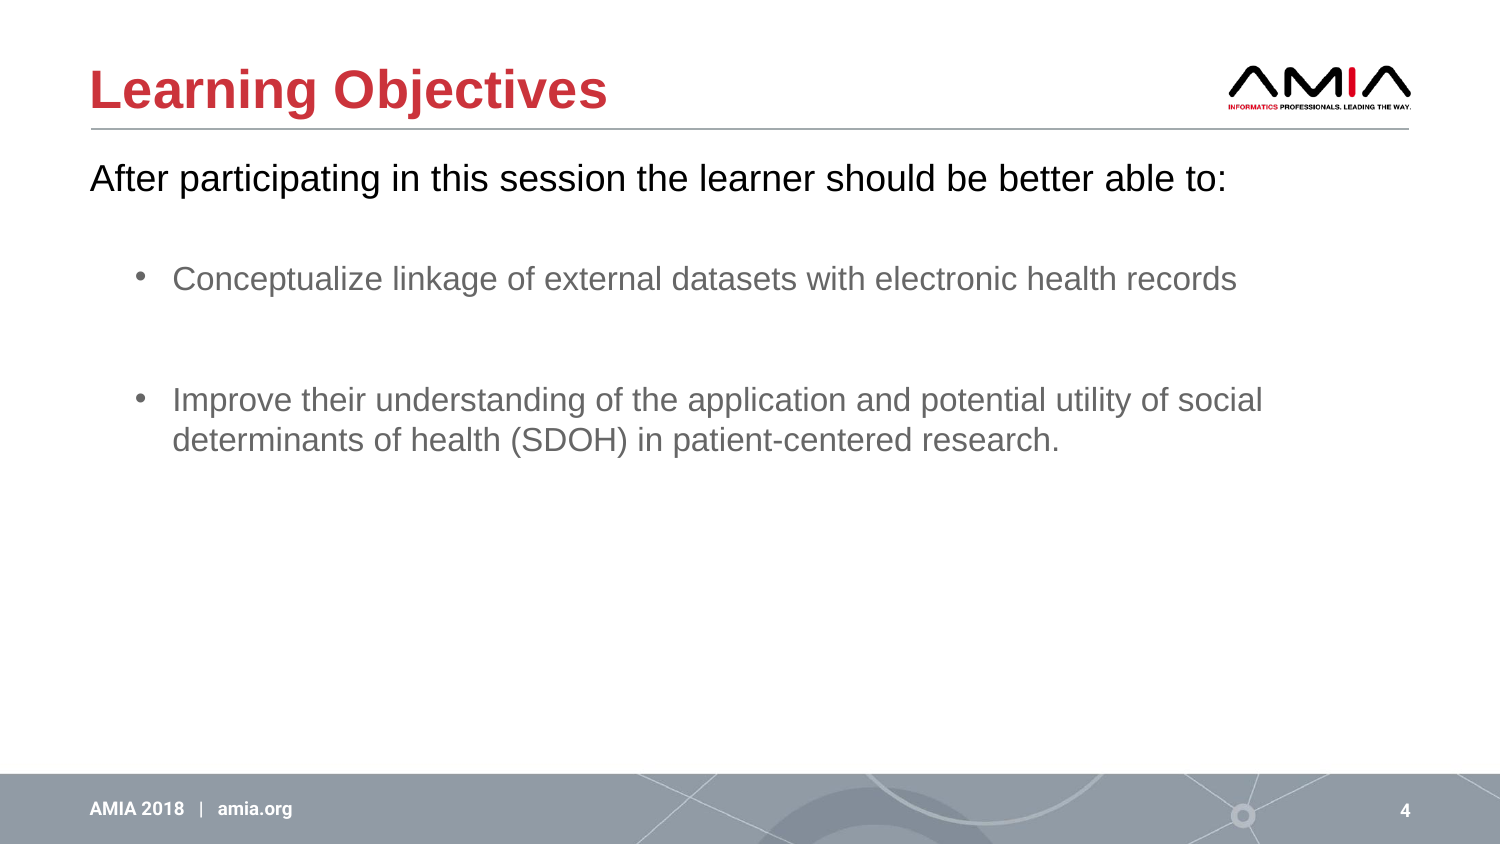

# Learning Objectives
After participating in this session the learner should be better able to:

Conceptualize linkage of external datasets with electronic health records

Improve their understanding of the application and potential utility of social determinants of health (SDOH) in patient-centered research.
AMIA 2018   |   amia.org
4